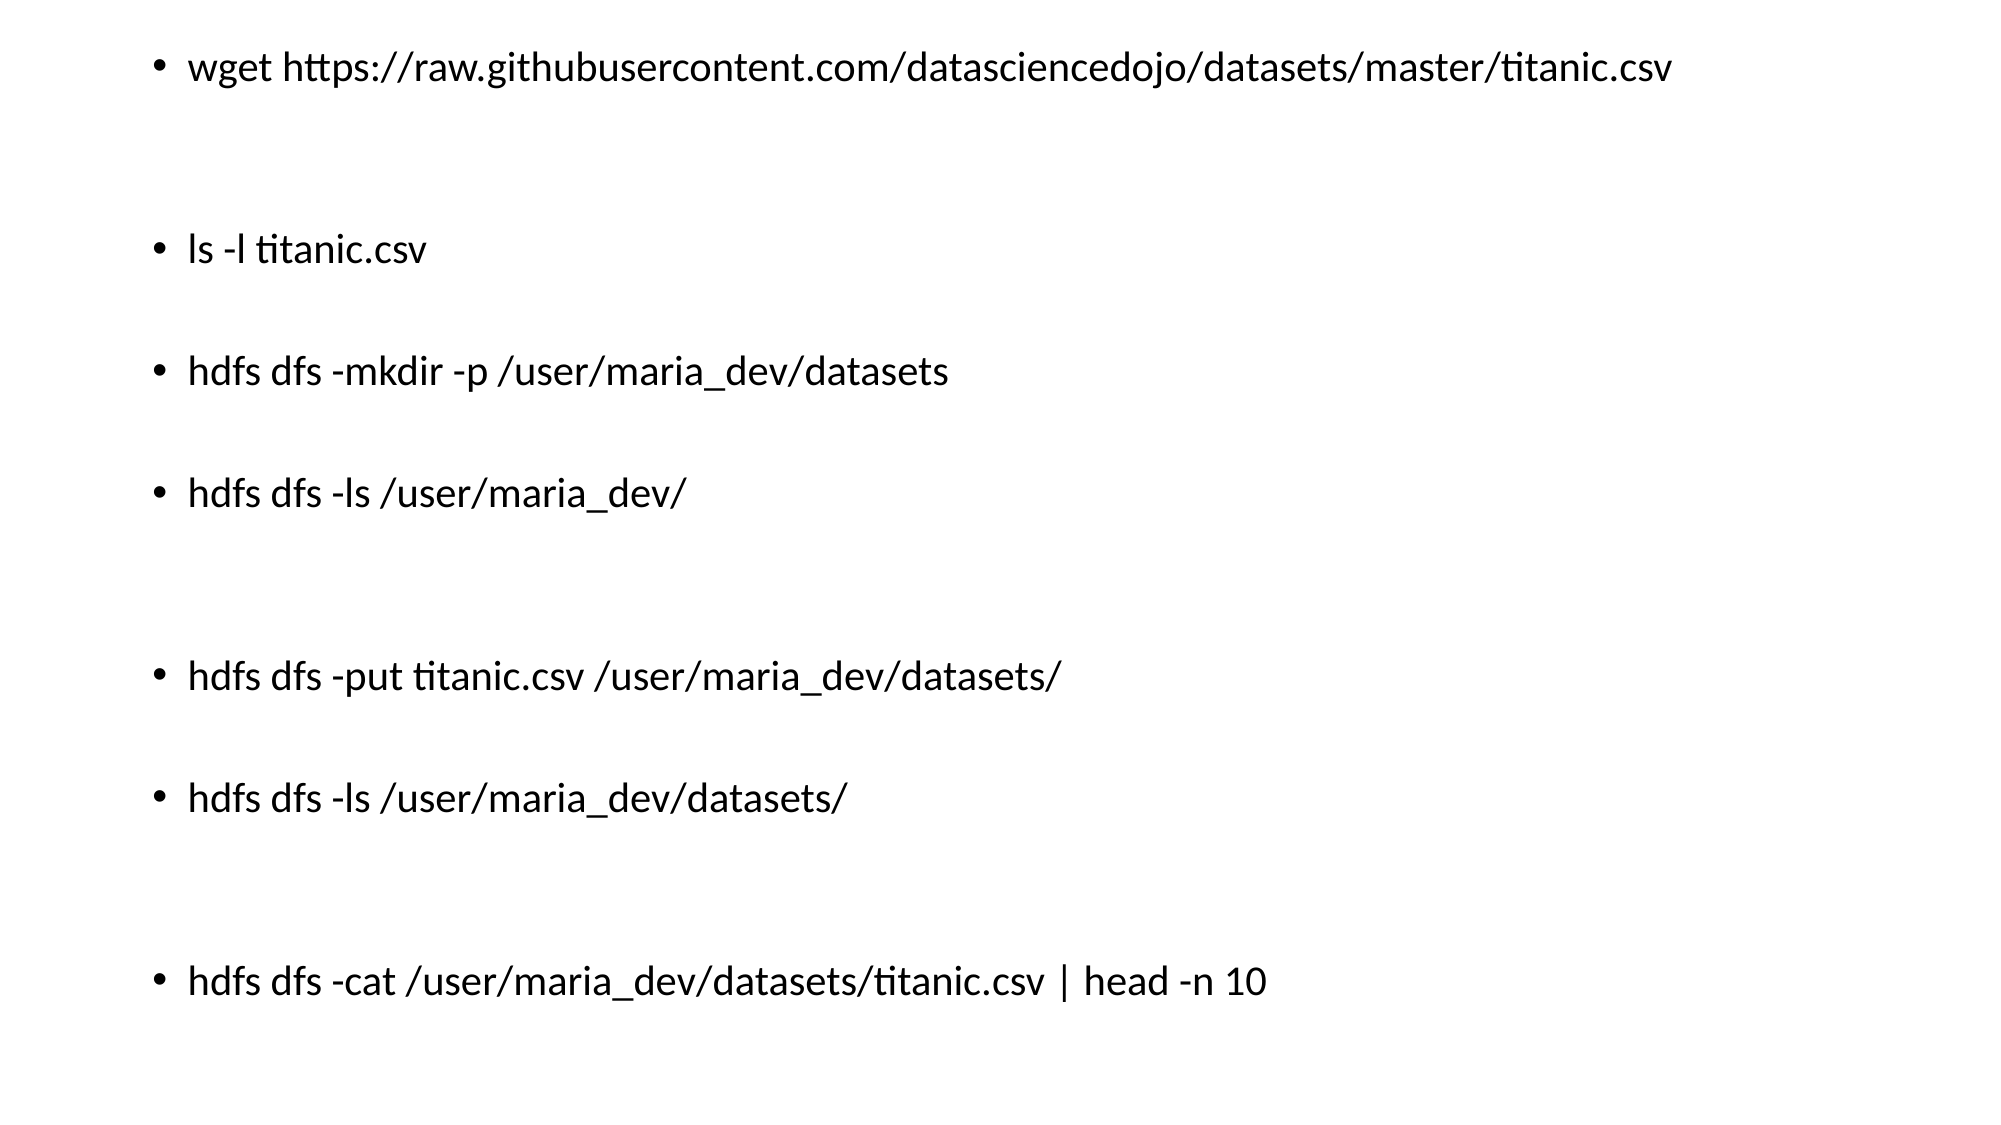

wget https://raw.githubusercontent.com/datasciencedojo/datasets/master/titanic.csv

ls -l titanic.csv

hdfs dfs -mkdir -p /user/maria_dev/datasets

hdfs dfs -ls /user/maria_dev/

hdfs dfs -put titanic.csv /user/maria_dev/datasets/

hdfs dfs -ls /user/maria_dev/datasets/

hdfs dfs -cat /user/maria_dev/datasets/titanic.csv | head -n 10